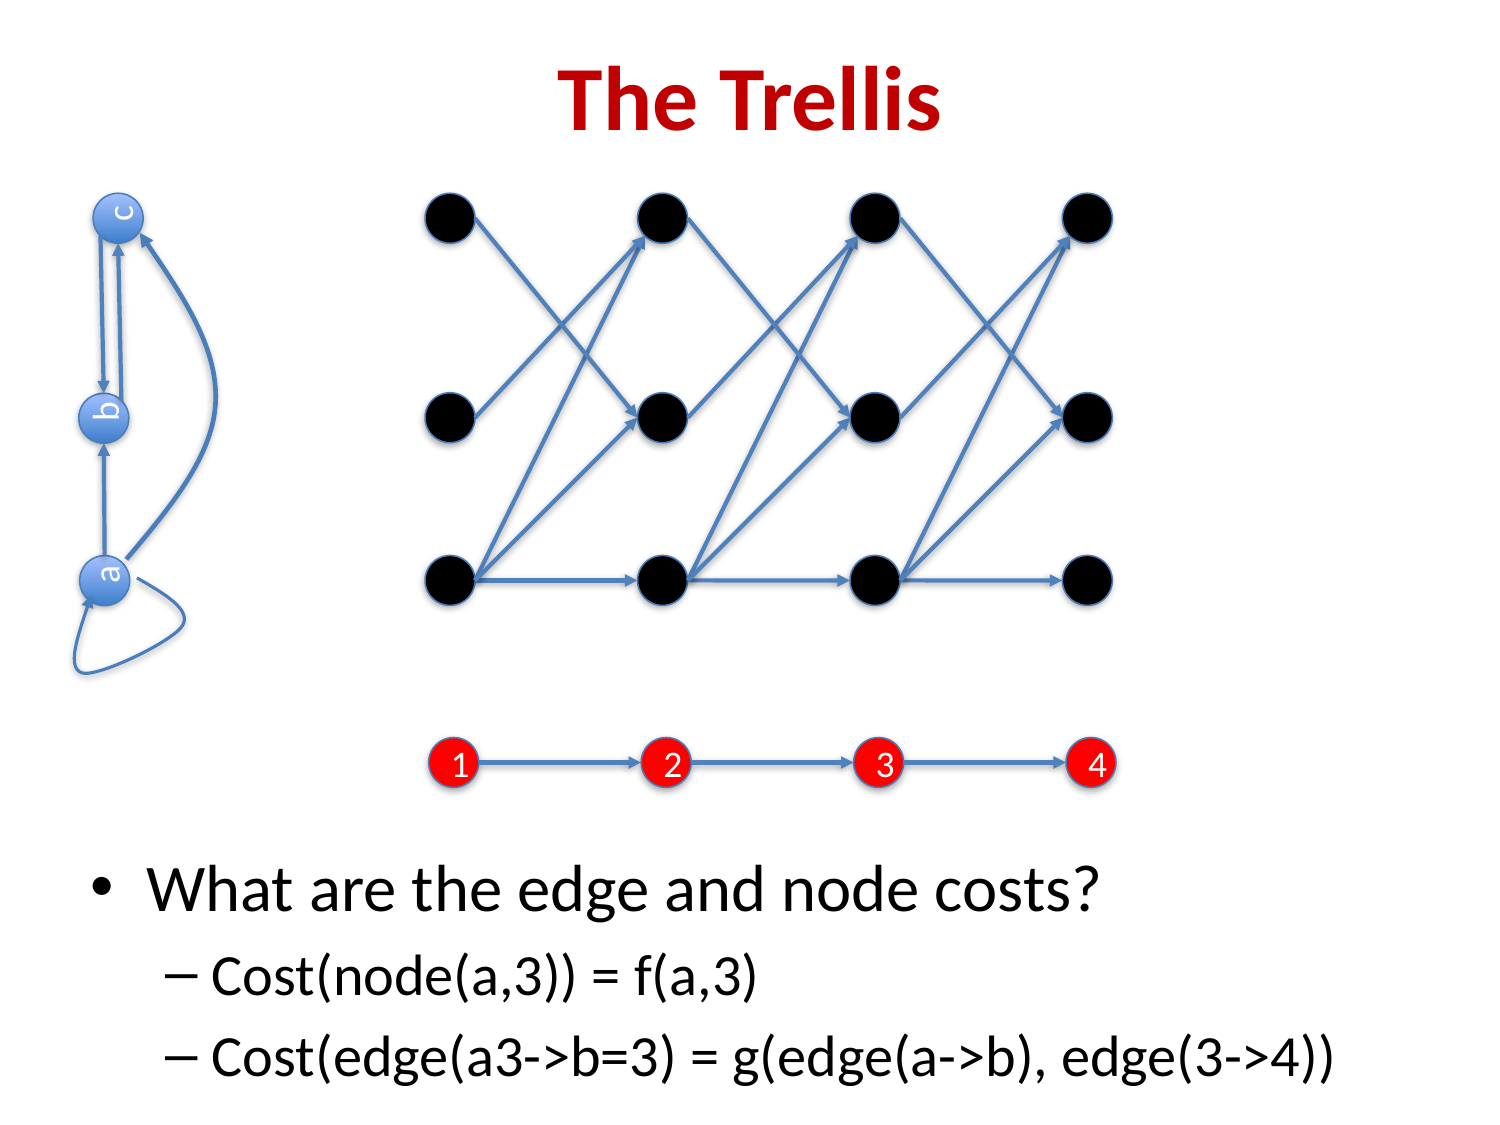

# The Trellis

b
a
c

1
2
3
4
What are the edge and node costs?
Cost(node(a,3)) = f(a,3)
Cost(edge(a3->b=3) = g(edge(a->b), edge(3->4))